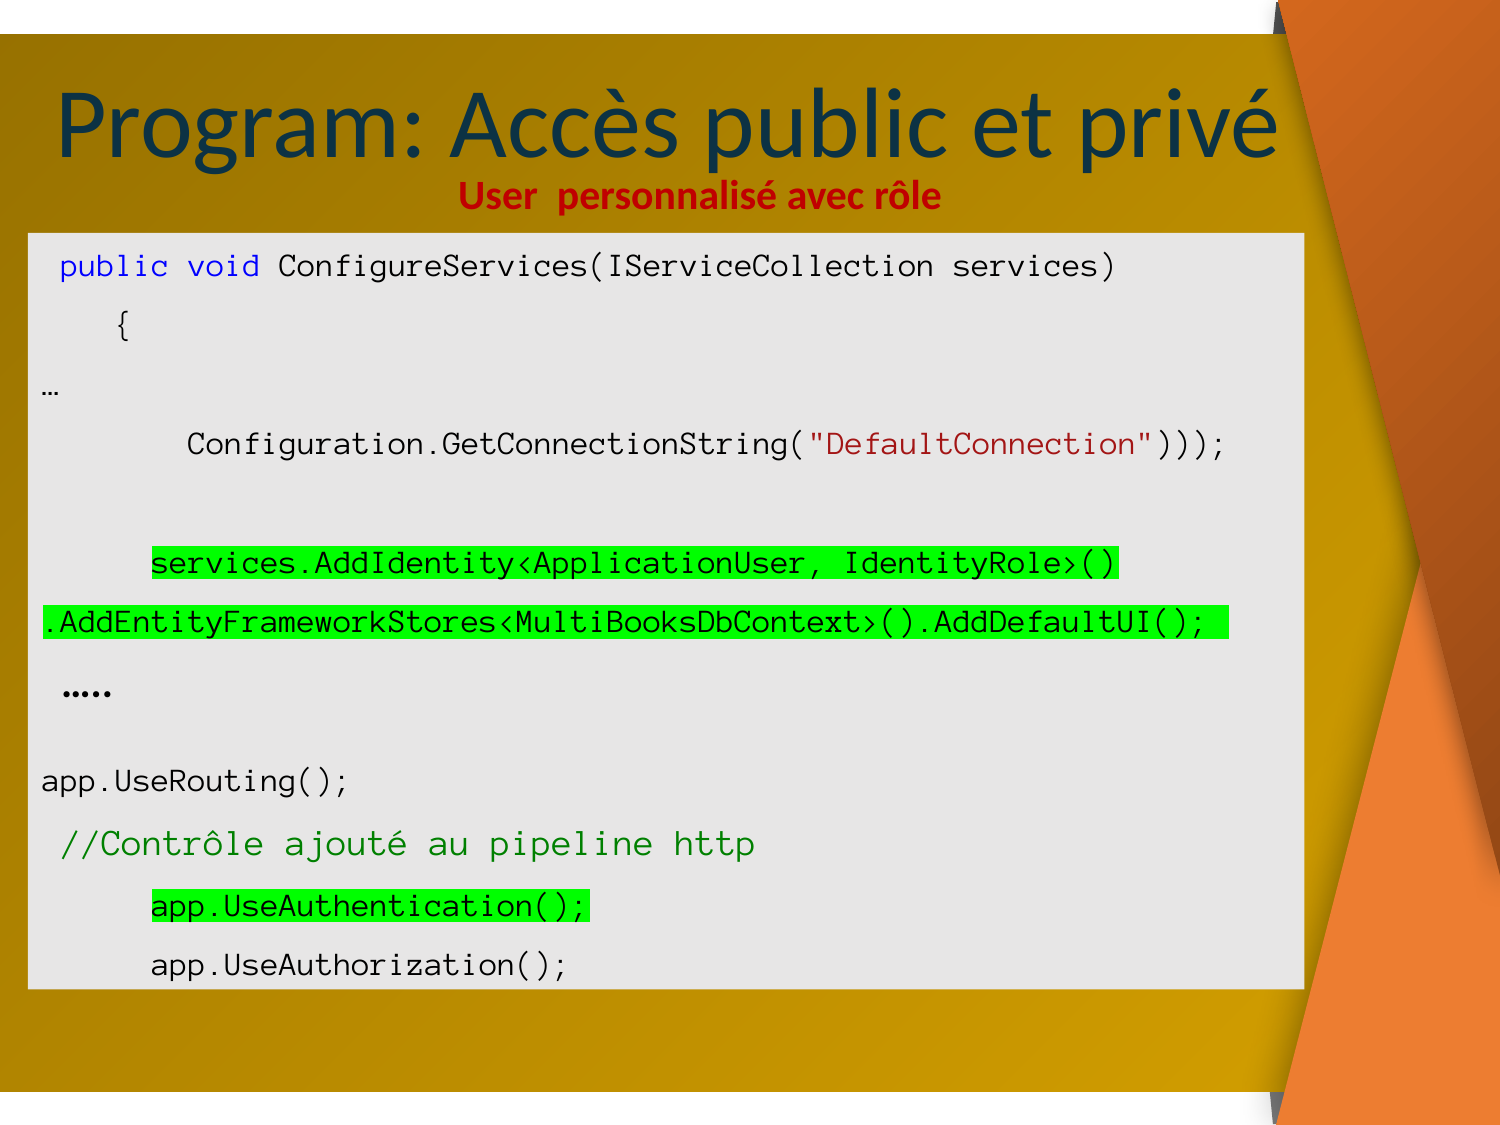

Program: Accès public et privé
User  personnalisé avec rôle
 public void ConfigureServices(IServiceCollection services)
    {
…
        Configuration.GetConnectionString("DefaultConnection")));

      services.AddIdentity<ApplicationUser, IdentityRole>()
.AddEntityFrameworkStores<MultiBooksDbContext>().AddDefaultUI();
 …..

app.UseRouting();
 //Contrôle ajouté au pipeline http
      app.UseAuthentication();
      app.UseAuthorization();